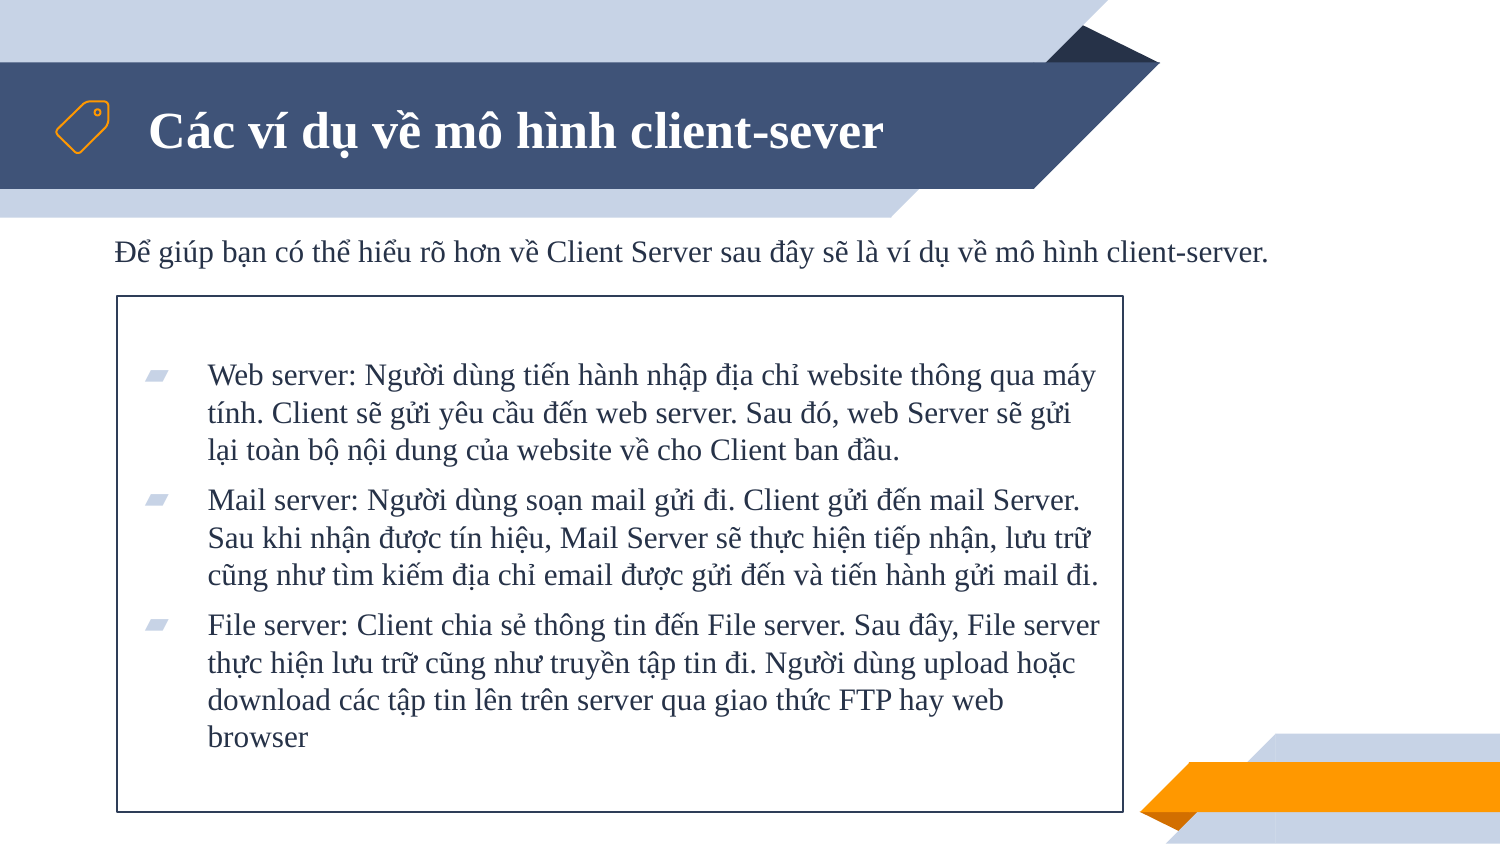

# Các ví dụ về mô hình client-sever

Để giúp bạn có thể hiểu rõ hơn về Client Server sau đây sẽ là ví dụ về mô hình client-server.

Web server: Người dùng tiến hành nhập địa chỉ website thông qua máy tính. Client sẽ gửi yêu cầu đến web server. Sau đó, web Server sẽ gửi lại toàn bộ nội dung của website về cho Client ban đầu.
Mail server: Người dùng soạn mail gửi đi. Client gửi đến mail Server. Sau khi nhận được tín hiệu, Mail Server sẽ thực hiện tiếp nhận, lưu trữ cũng như tìm kiếm địa chỉ email được gửi đến và tiến hành gửi mail đi.
File server: Client chia sẻ thông tin đến File server. Sau đây, File server thực hiện lưu trữ cũng như truyền tập tin đi. Người dùng upload hoặc download các tập tin lên trên server qua giao thức FTP hay web browser
27